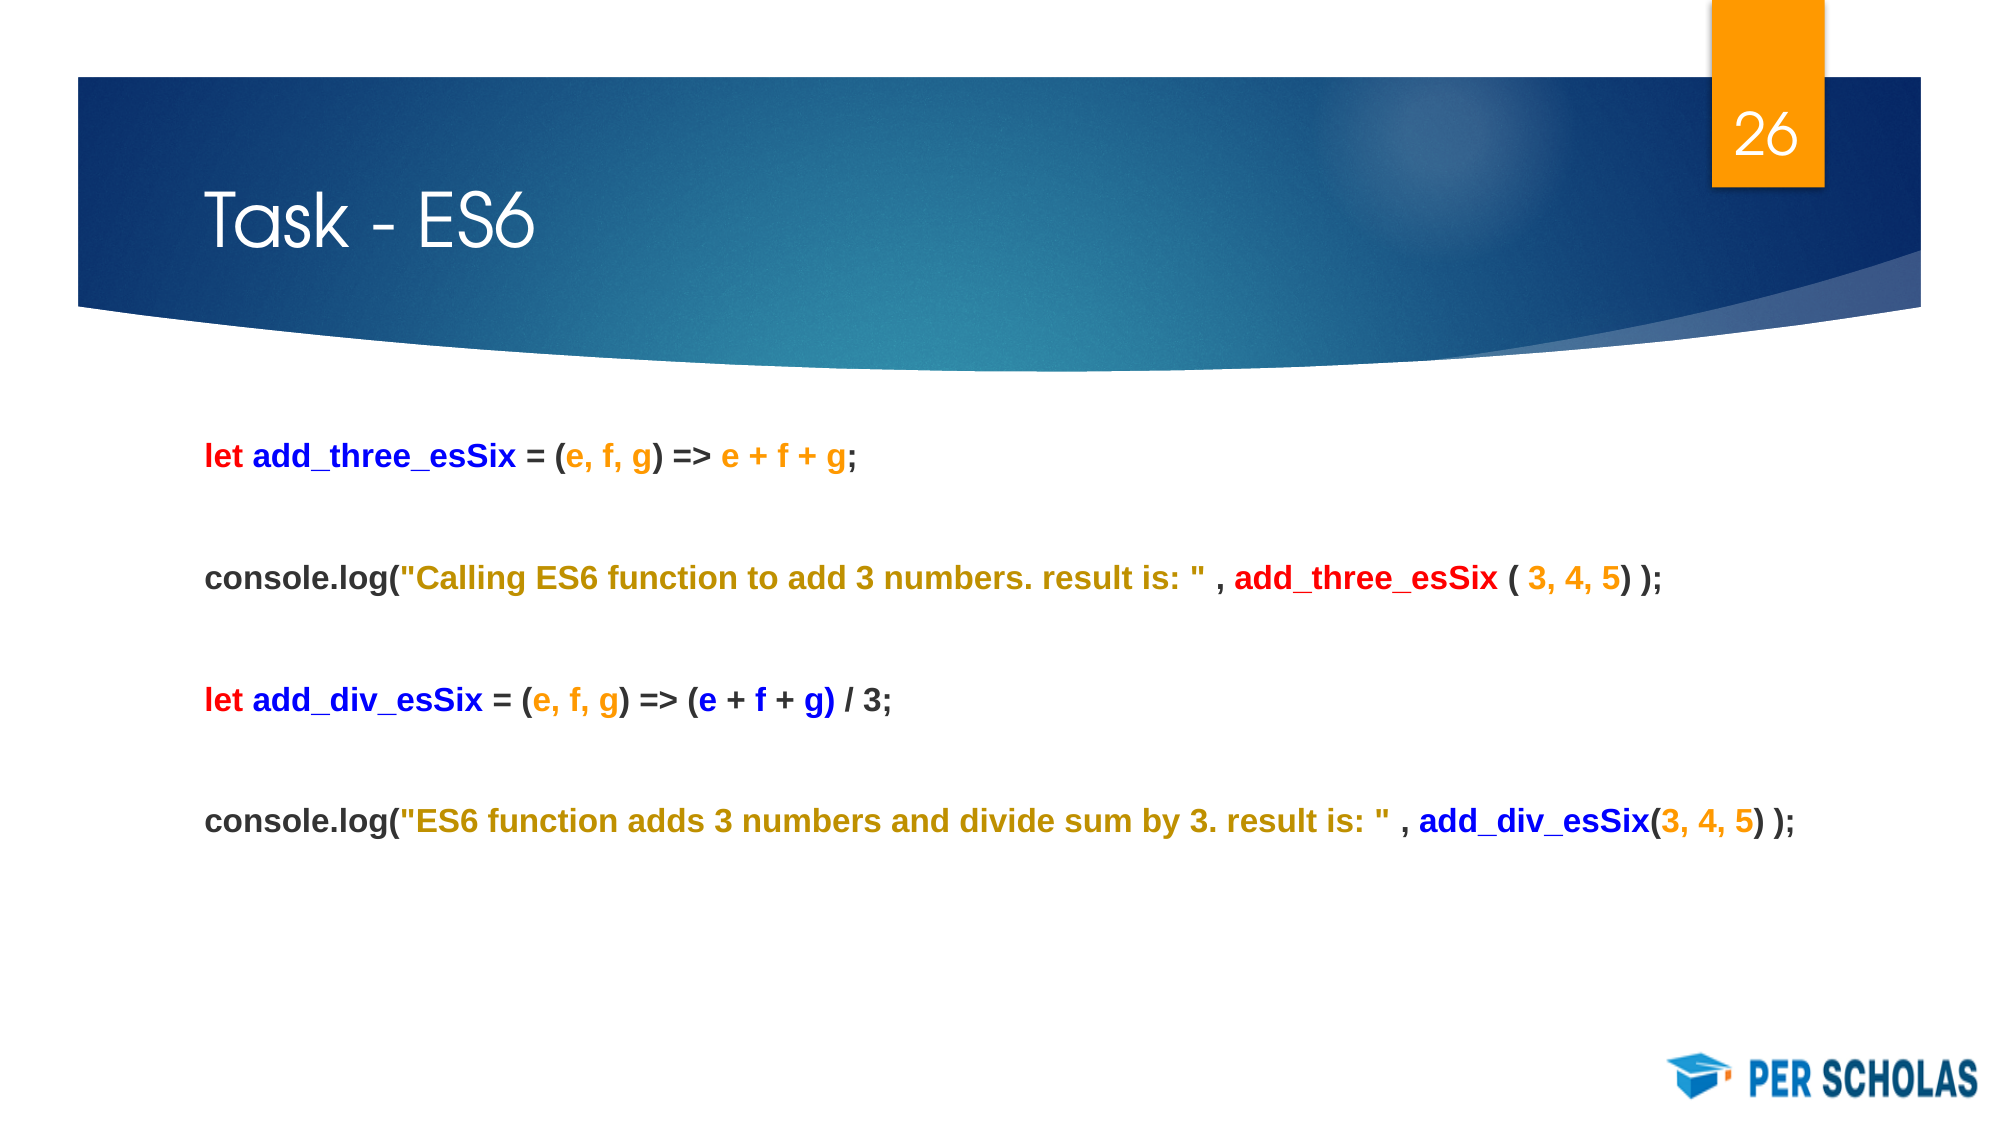

26
# Task - ES6
let add_three_esSix = (e, f, g) => e + f + g;

console.log("Calling ES6 function to add 3 numbers. result is: " , add_three_esSix ( 3, 4, 5) );

let add_div_esSix = (e, f, g) => (e + f + g) / 3;

console.log("ES6 function adds 3 numbers and divide sum by 3. result is: " , add_div_esSix(3, 4, 5) );